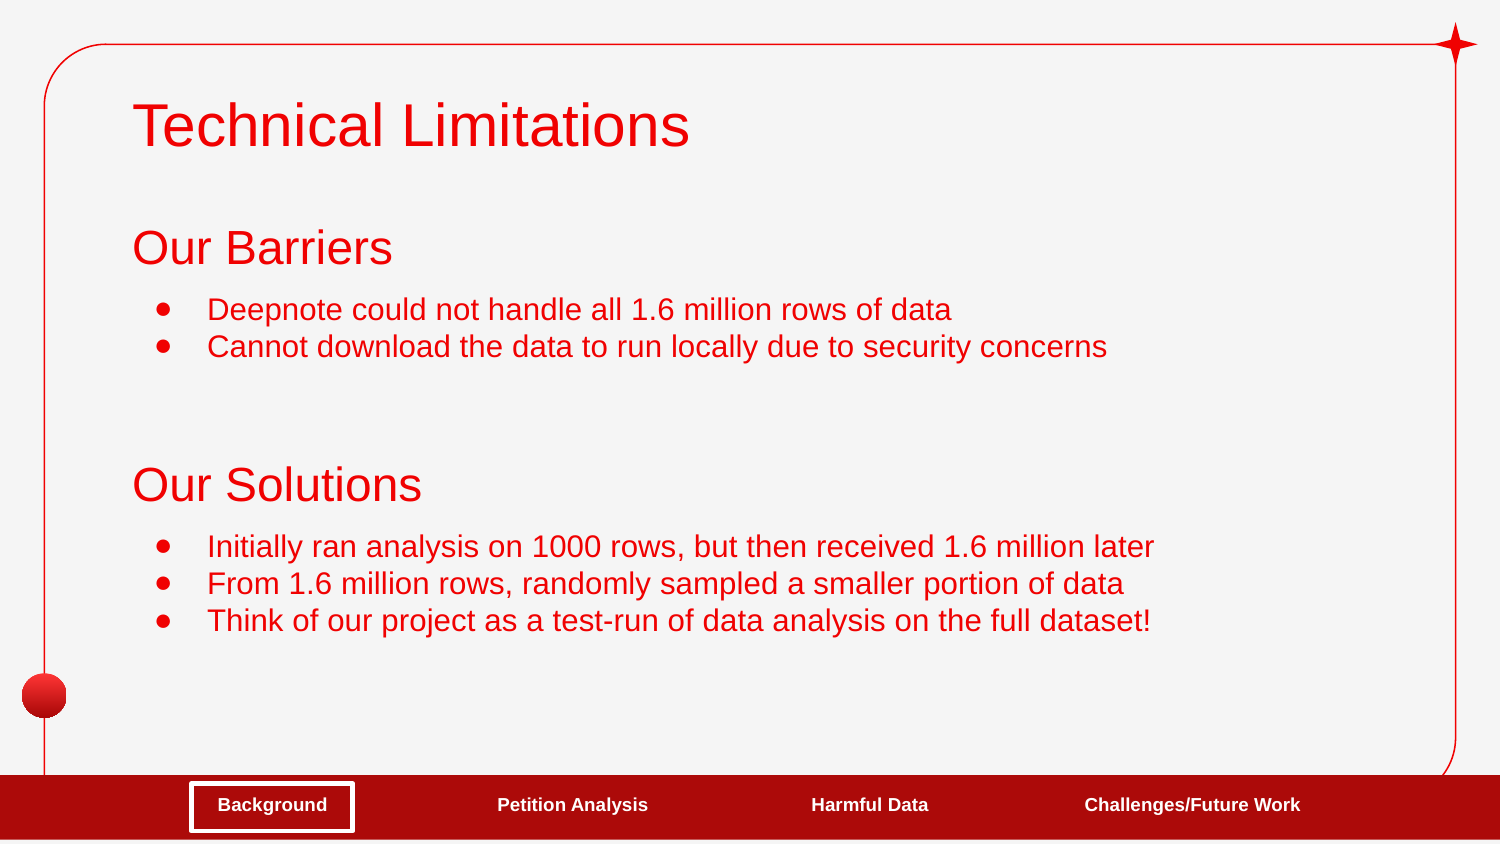

# Technical Limitations
Our Barriers
Deepnote could not handle all 1.6 million rows of data
Cannot download the data to run locally due to security concerns

Our Solutions
Initially ran analysis on 1000 rows, but then received 1.6 million later
From 1.6 million rows, randomly sampled a smaller portion of data
Think of our project as a test-run of data analysis on the full dataset!

Petition Analysis
Background
Harmful Data
Challenges/Future Work